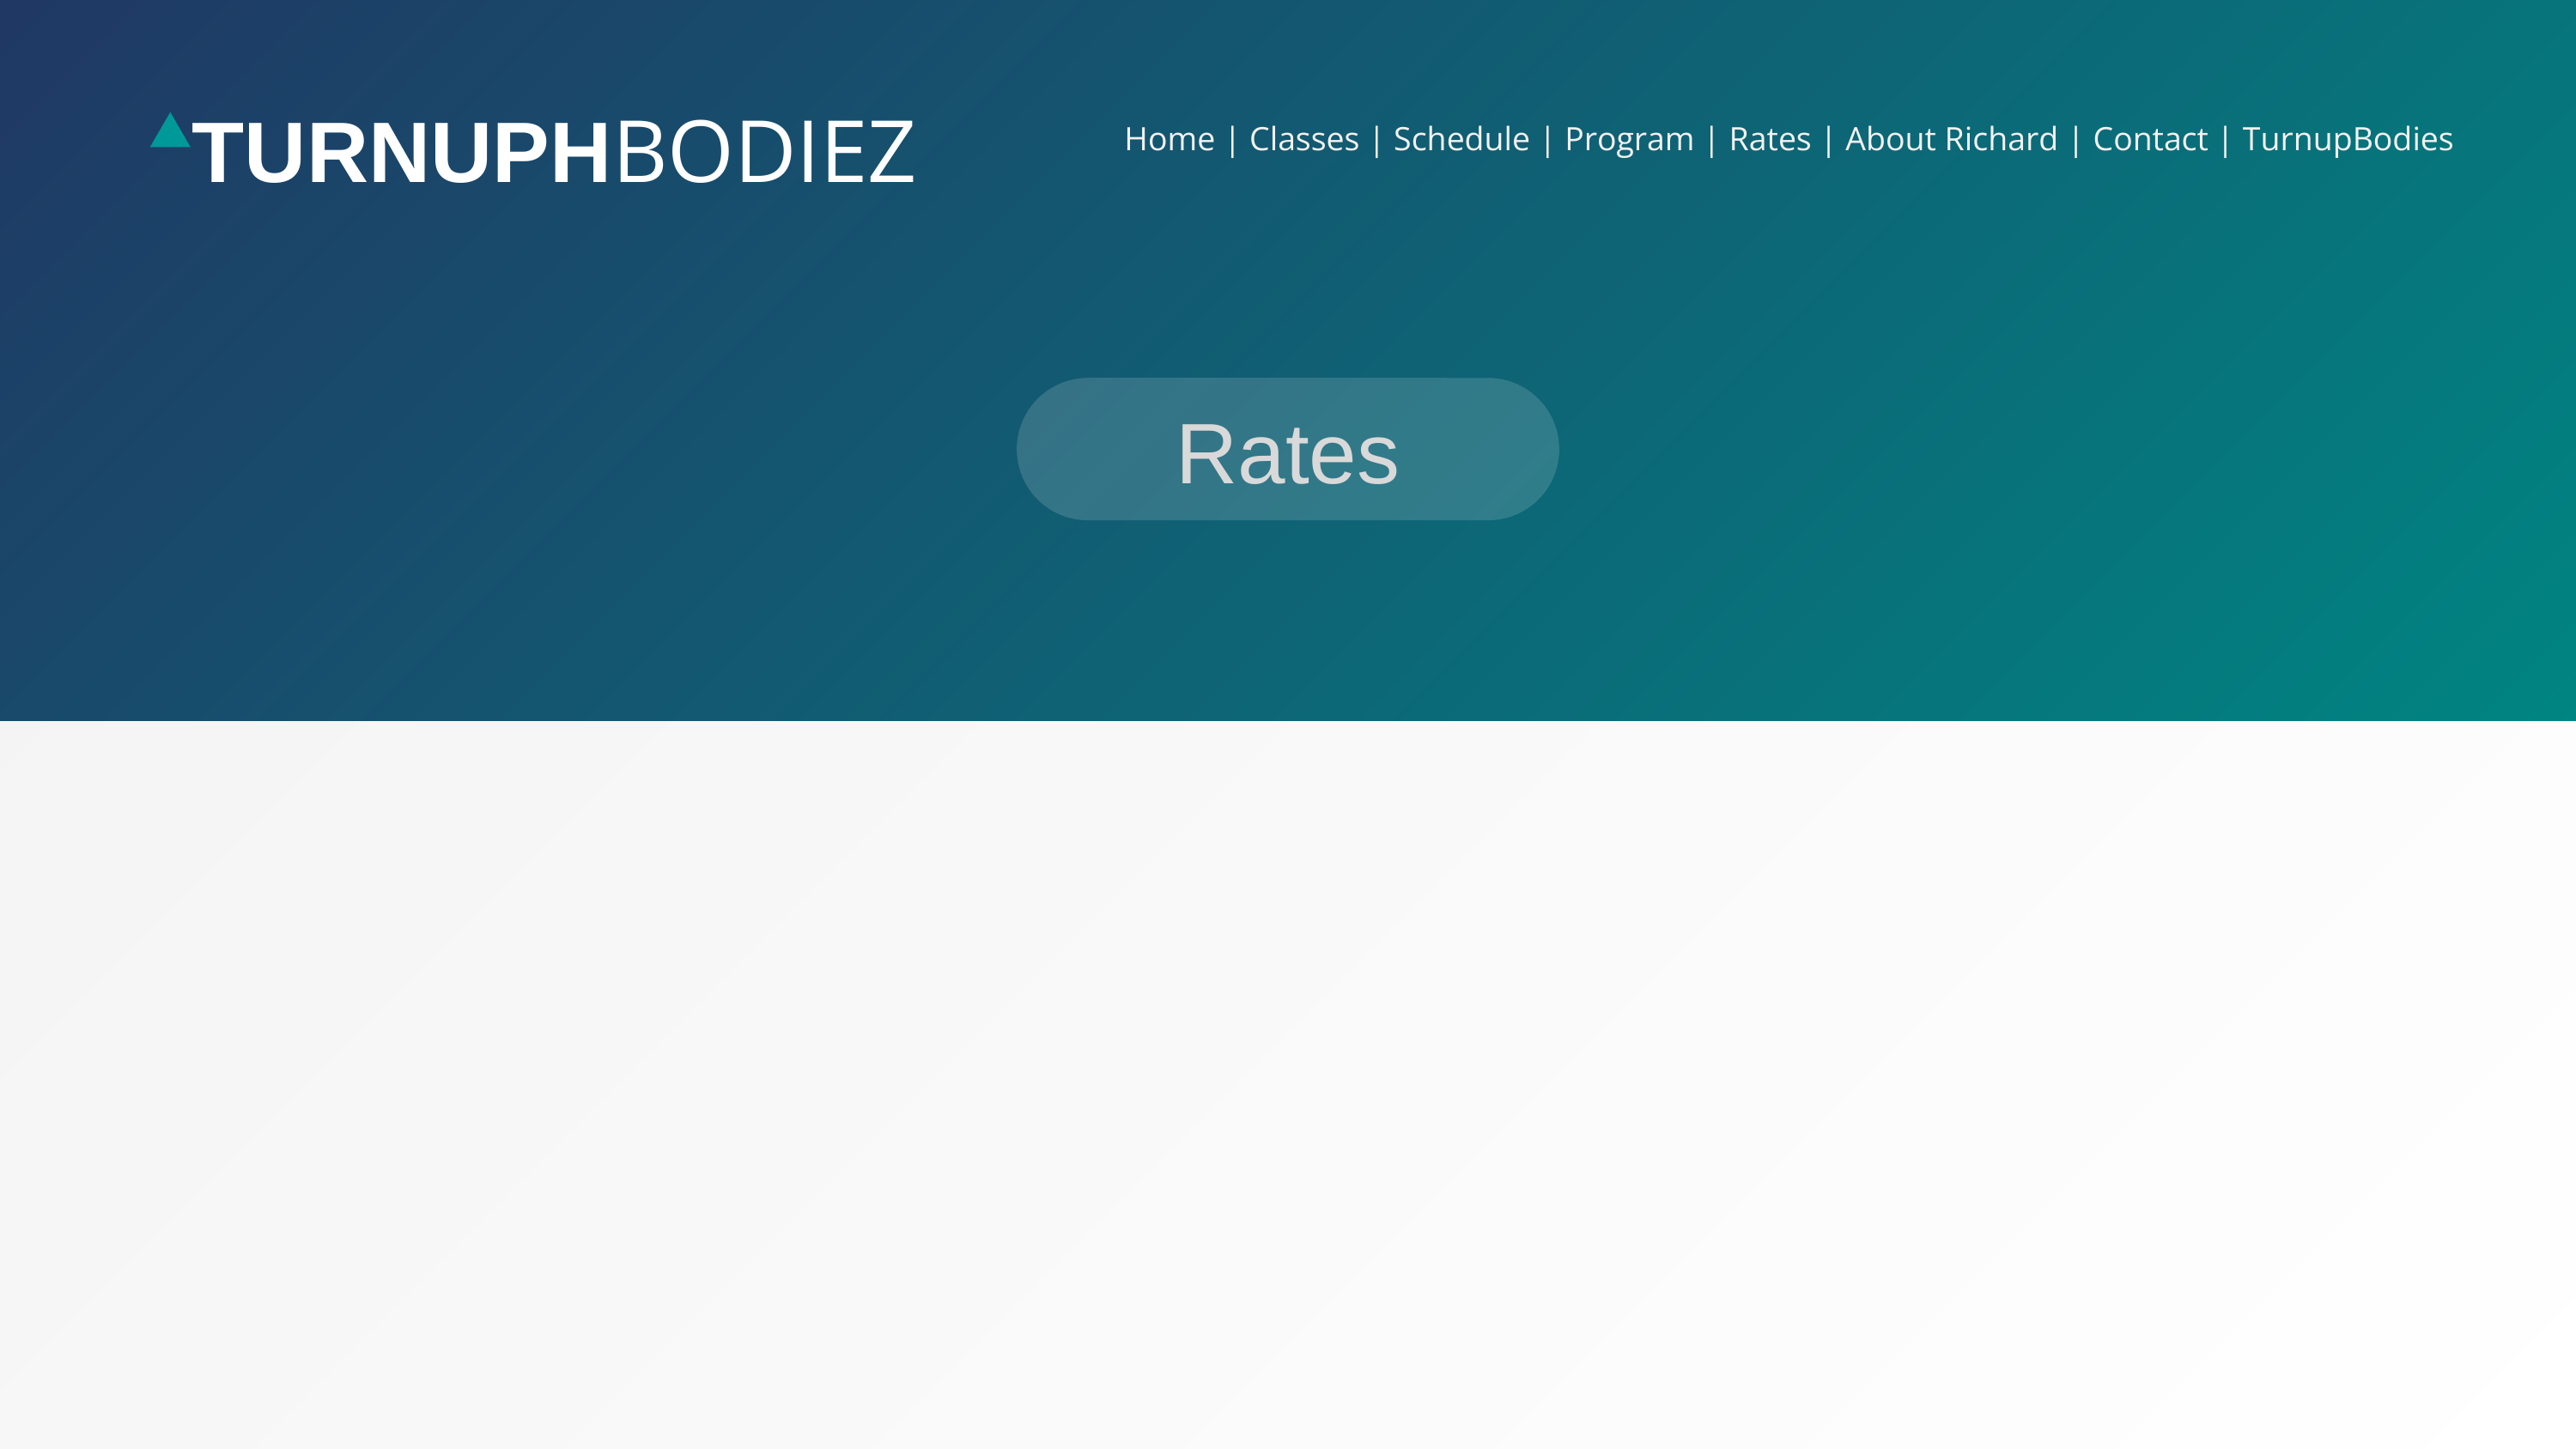

TURNUPHBODIEZ

Home | Classes | Schedule | Program | Rates | About Richard | Contact | TurnupBodies

Rates